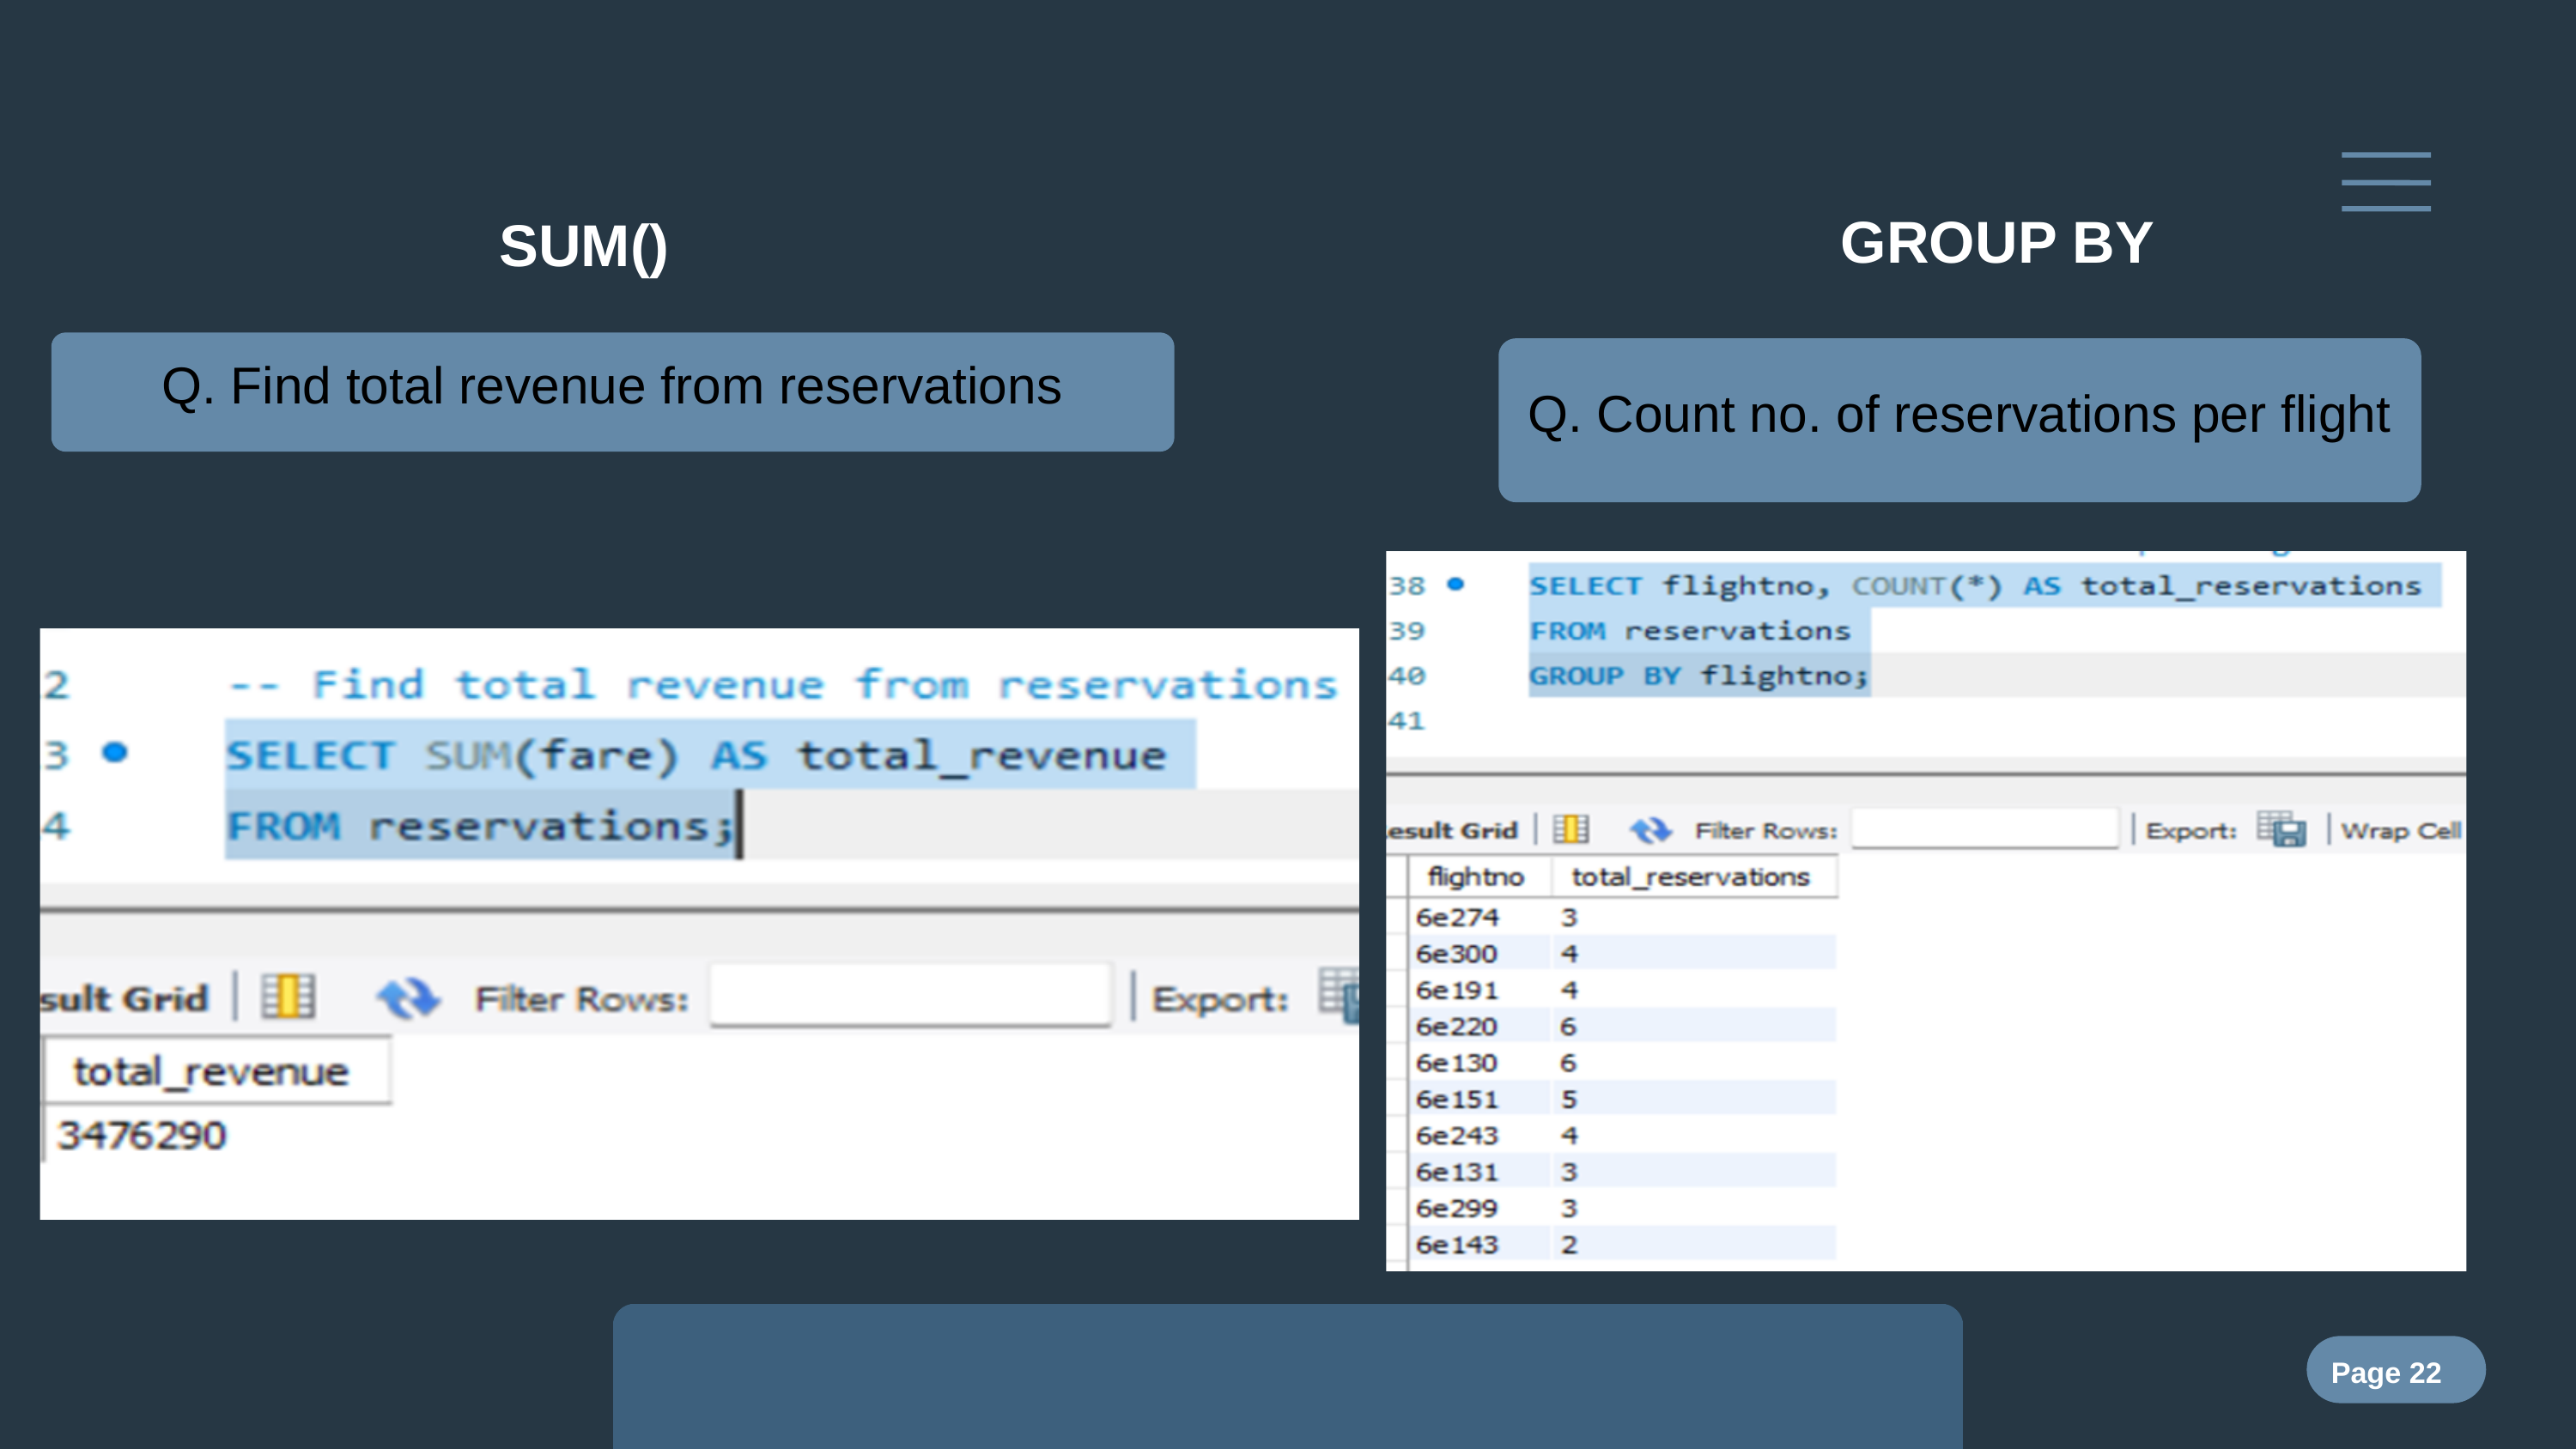

GROUP BY
SUM()

Q. Find total revenue from reservations

Q. Count no. of reservations per flight

Page 22